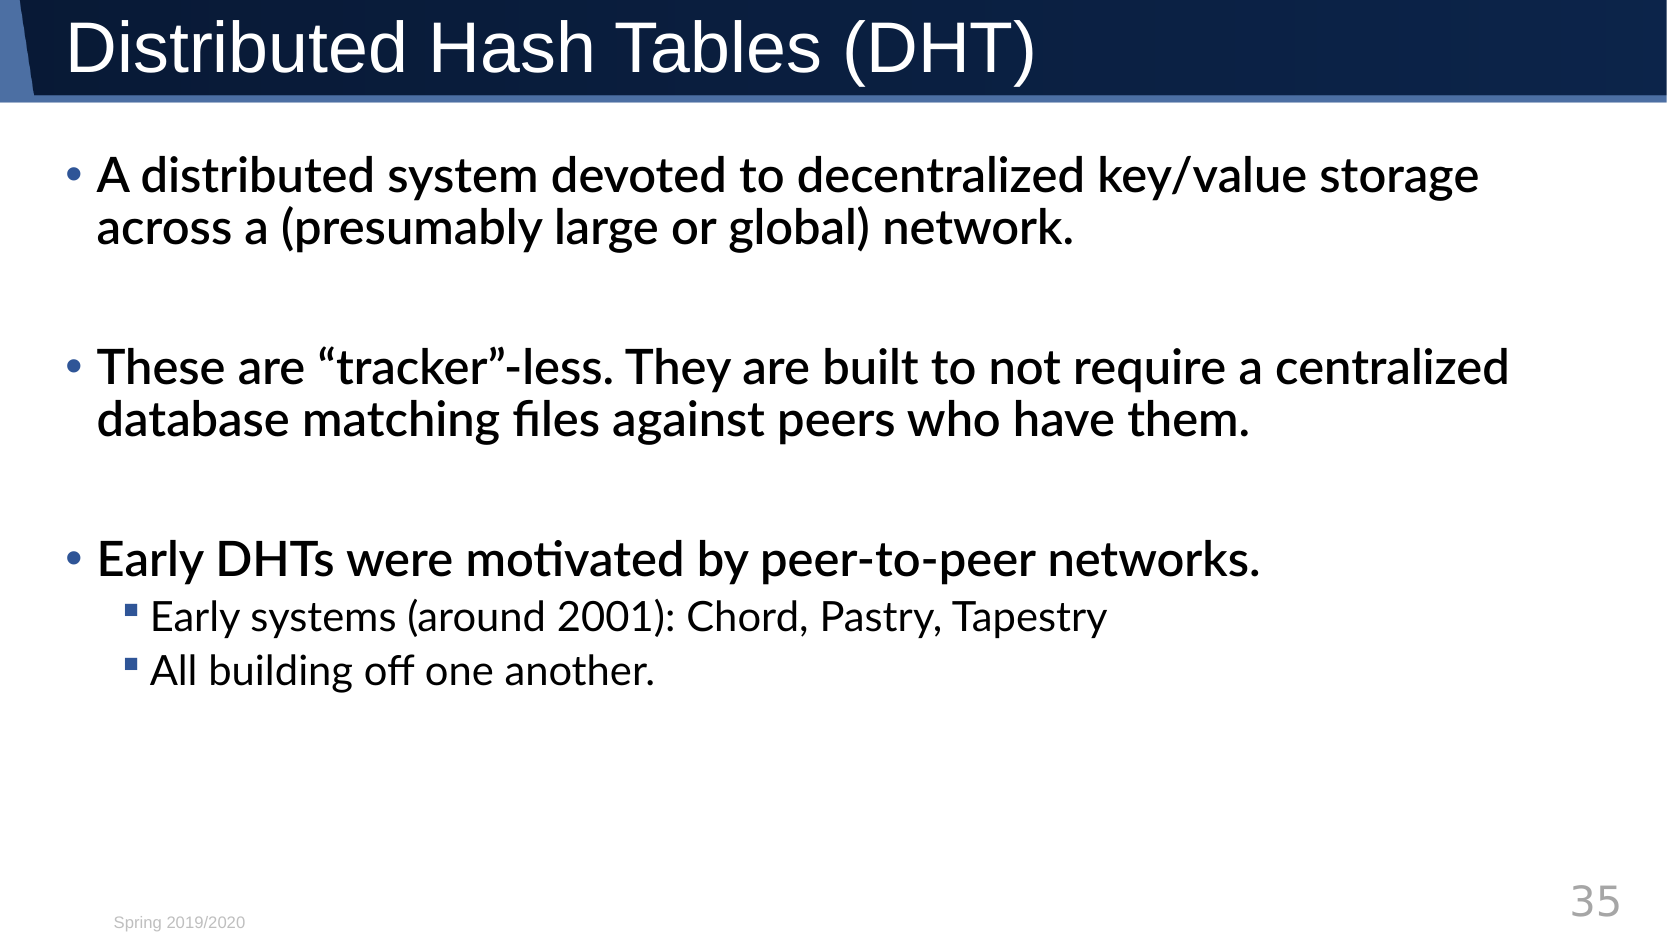

# Distributed Hash Tables (DHT)
A distributed system devoted to decentralized key/value storage across a (presumably large or global) network.

These are “tracker”-less. They are built to not require a centralized database matching files against peers who have them.

Early DHTs were motivated by peer-to-peer networks.
Early systems (around 2001): Chord, Pastry, Tapestry
All building off one another.

Spring 2019/2020